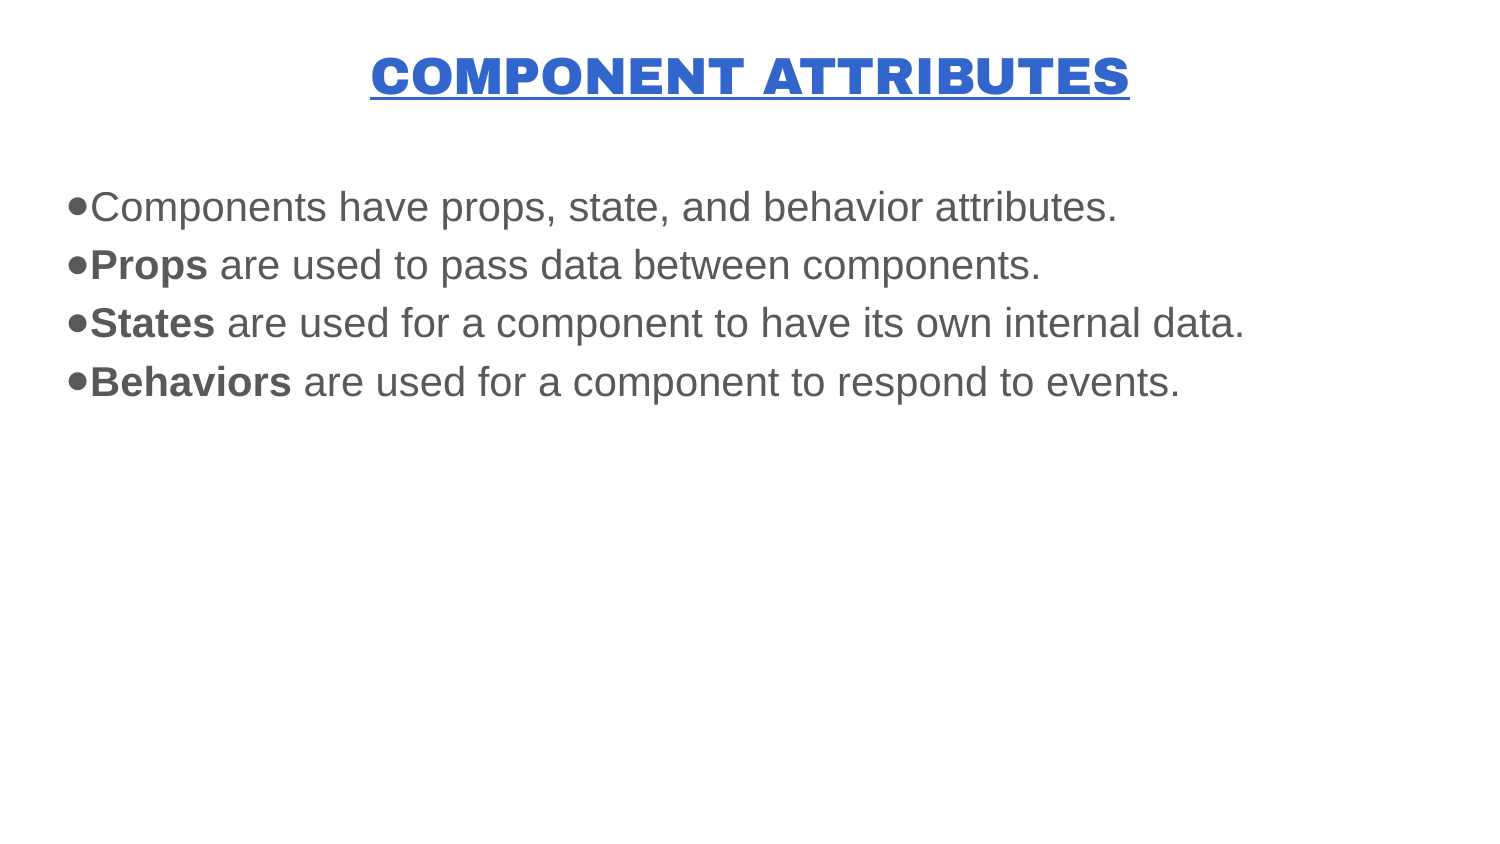

# COMPONENT ATTRIBUTES
Components have props, state, and behavior attributes.
Props are used to pass data between components.
States are used for a component to have its own internal data.
Behaviors are used for a component to respond to events.